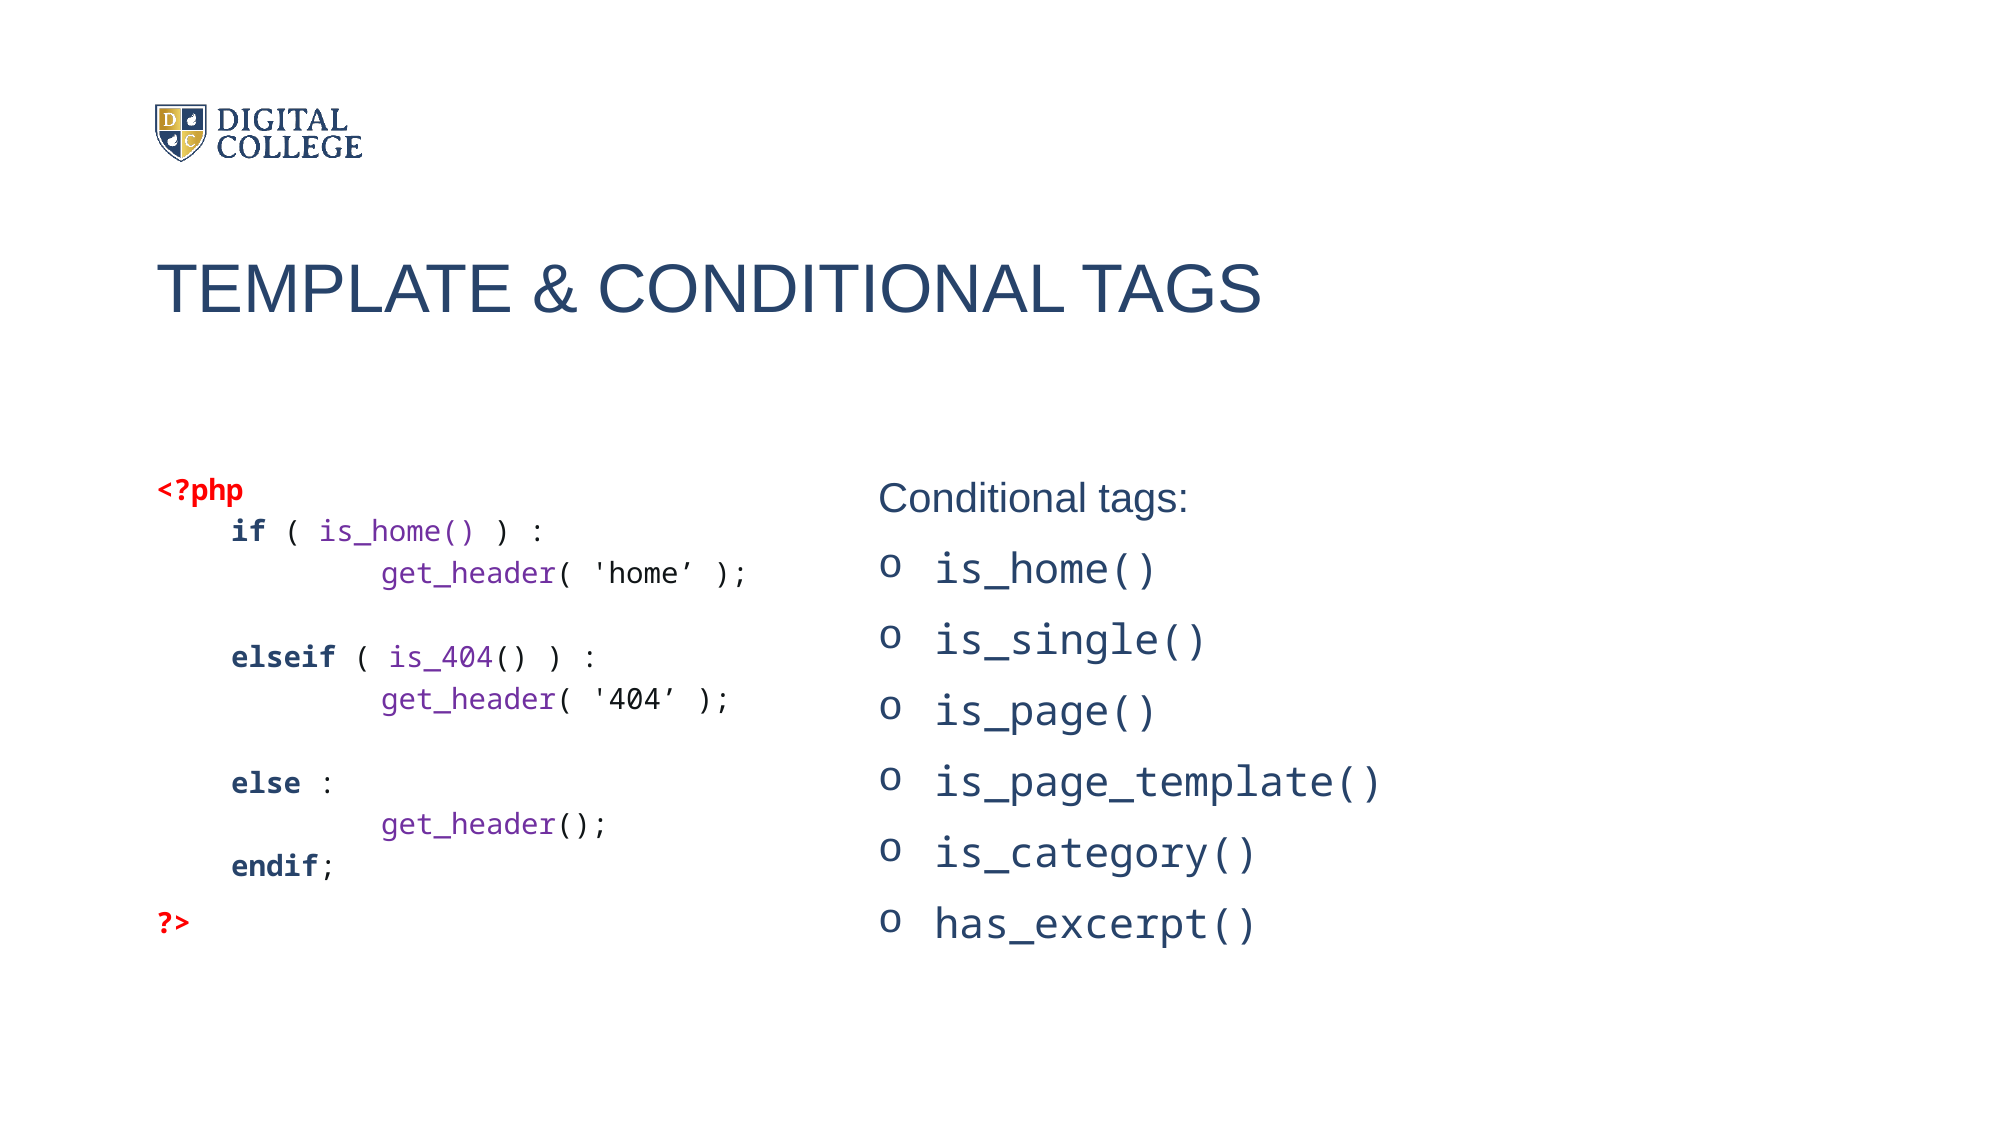

# TEMPLATE & CONDITIONAL TAGS
Conditional tags:
is_home()
is_single()
is_page()
is_page_template()
is_category()
has_excerpt()

<?php
if ( is_home() ) :
	get_header( 'home’ );

elseif ( is_404() ) :
	get_header( '404’ );

else :
	get_header();
endif;
?>